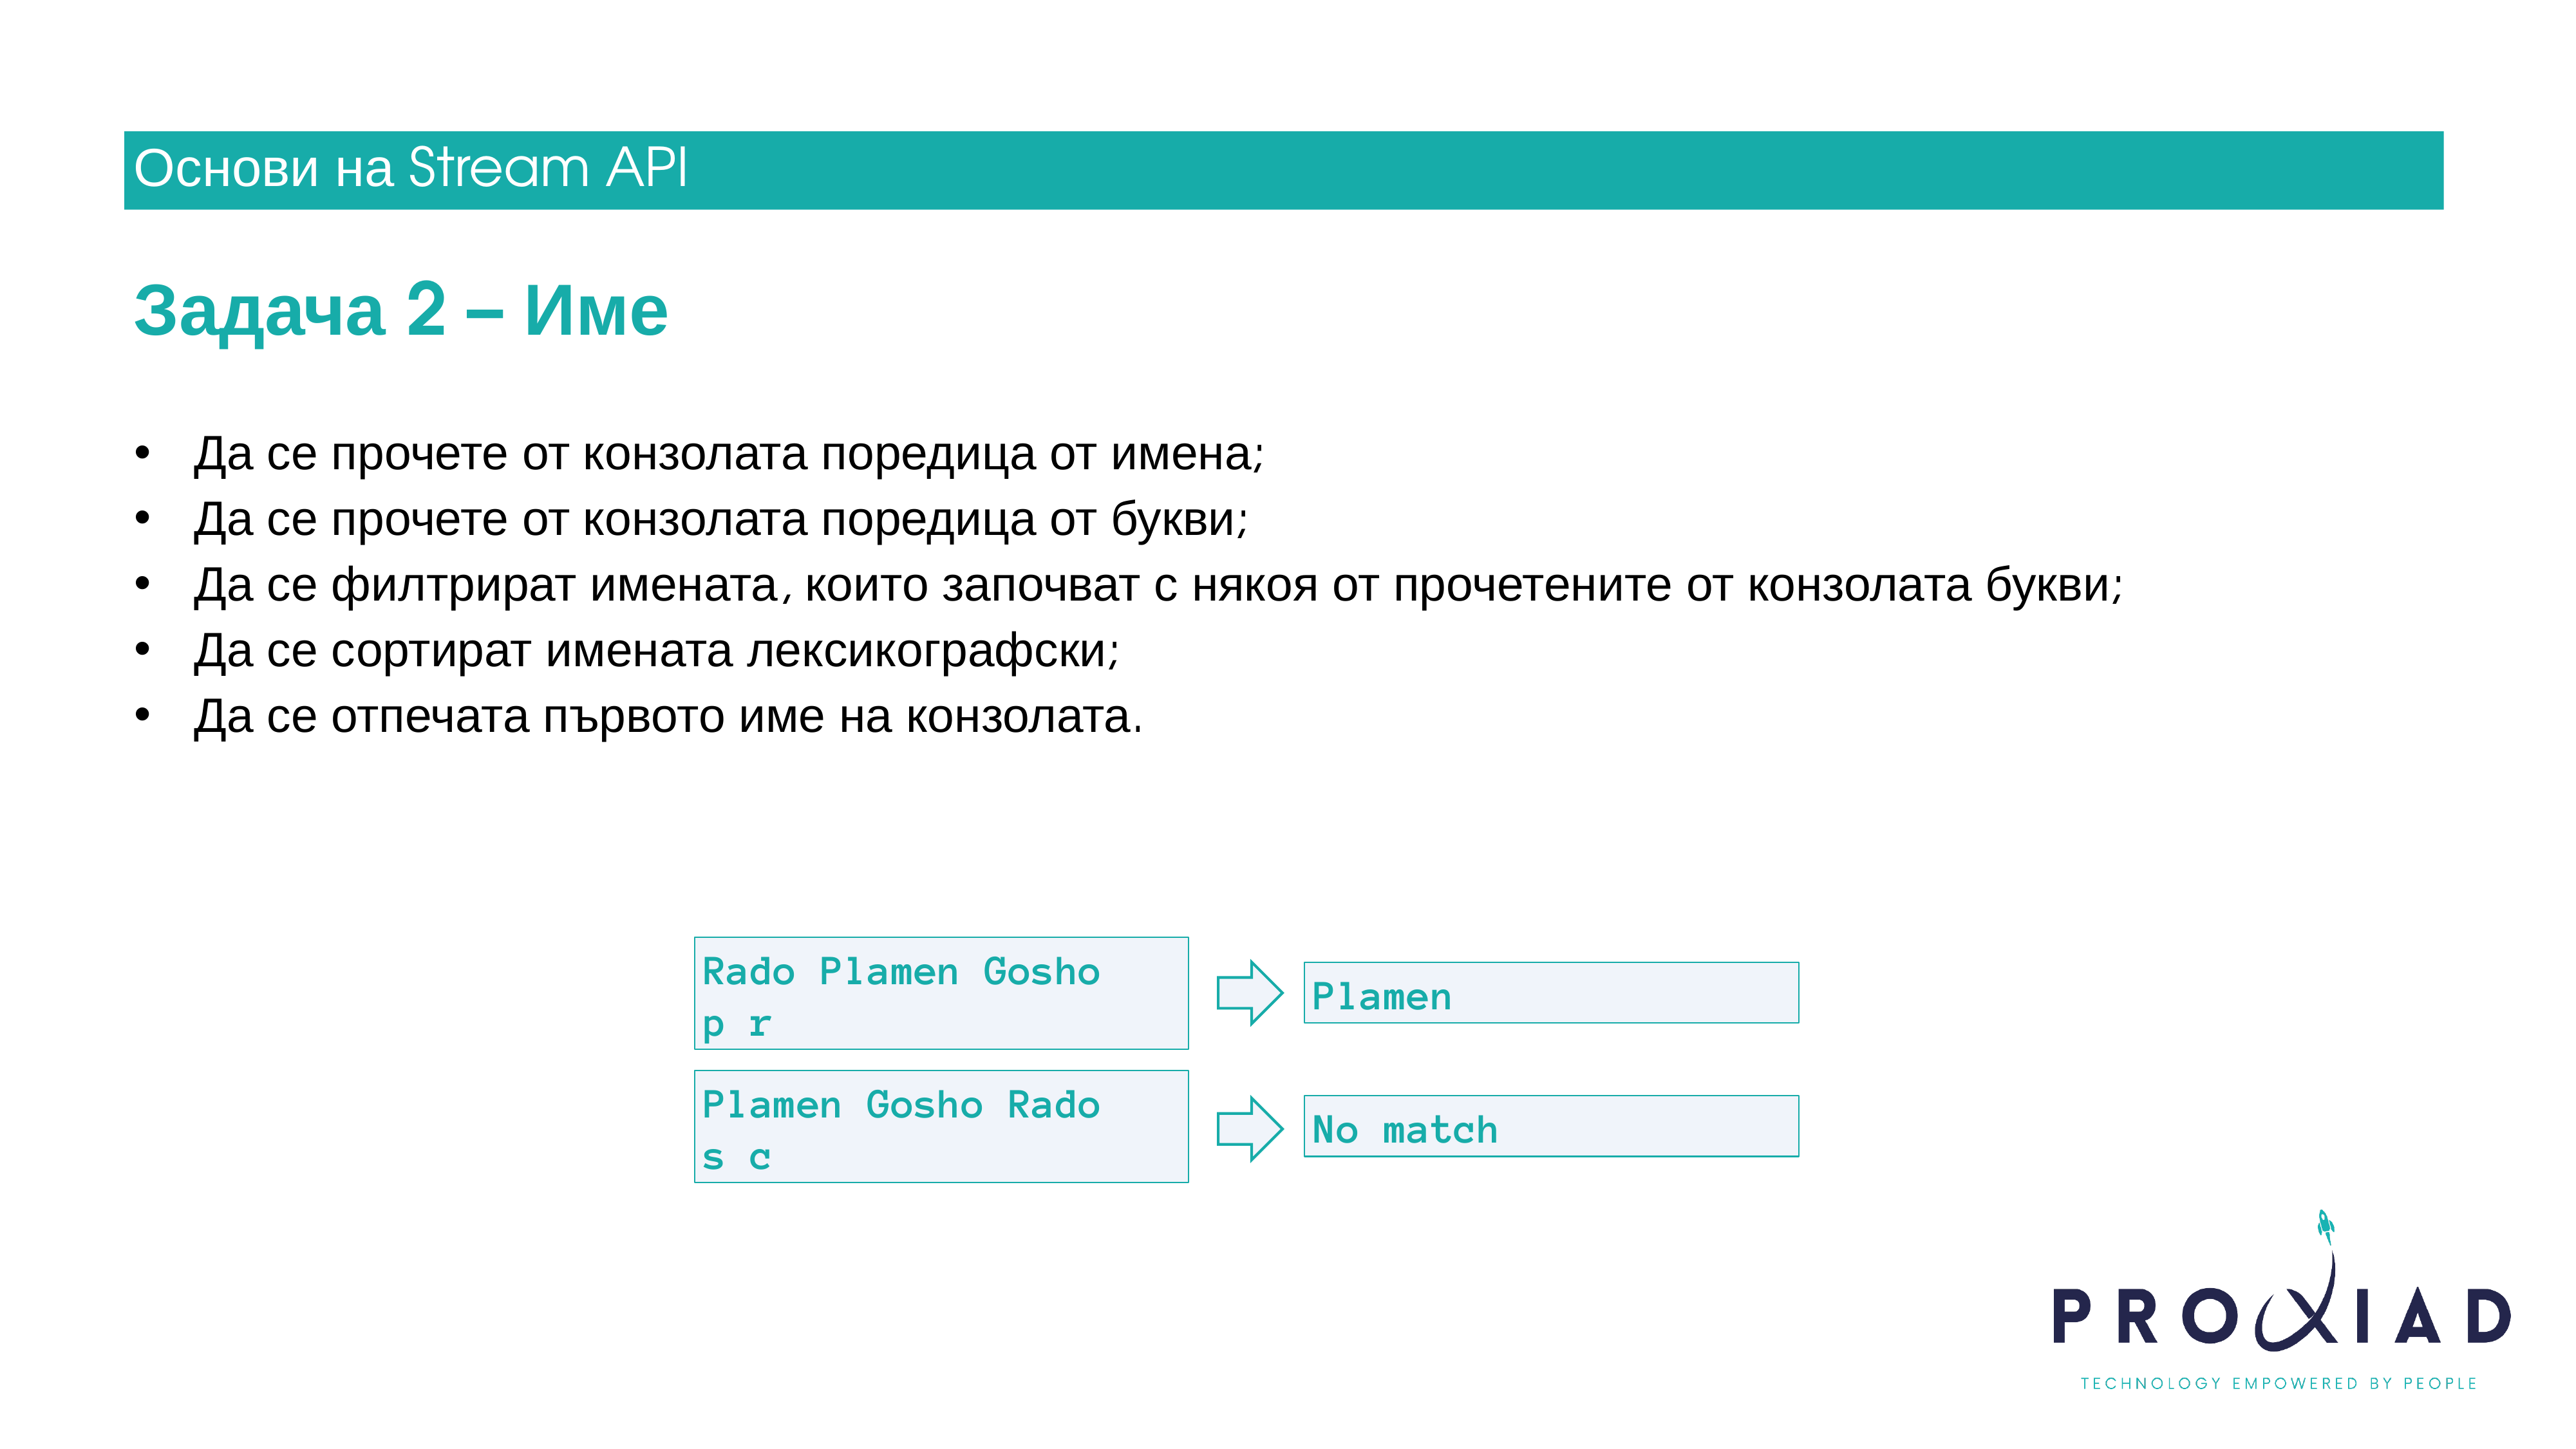

Основи на Stream API
Задача 2 – Име
Да се прочете от конзолата поредица от имена;
Да се прочете от конзолата поредица от букви;
Да се филтрират имената, които започват с някоя от прочетените от конзолата букви;
Да се сортират имената лексикографски;
Да се отпечата първото име на конзолата.
Rado Plamen Gosho
p r

Plamen
Plamen Gosho Rado
s c
No match